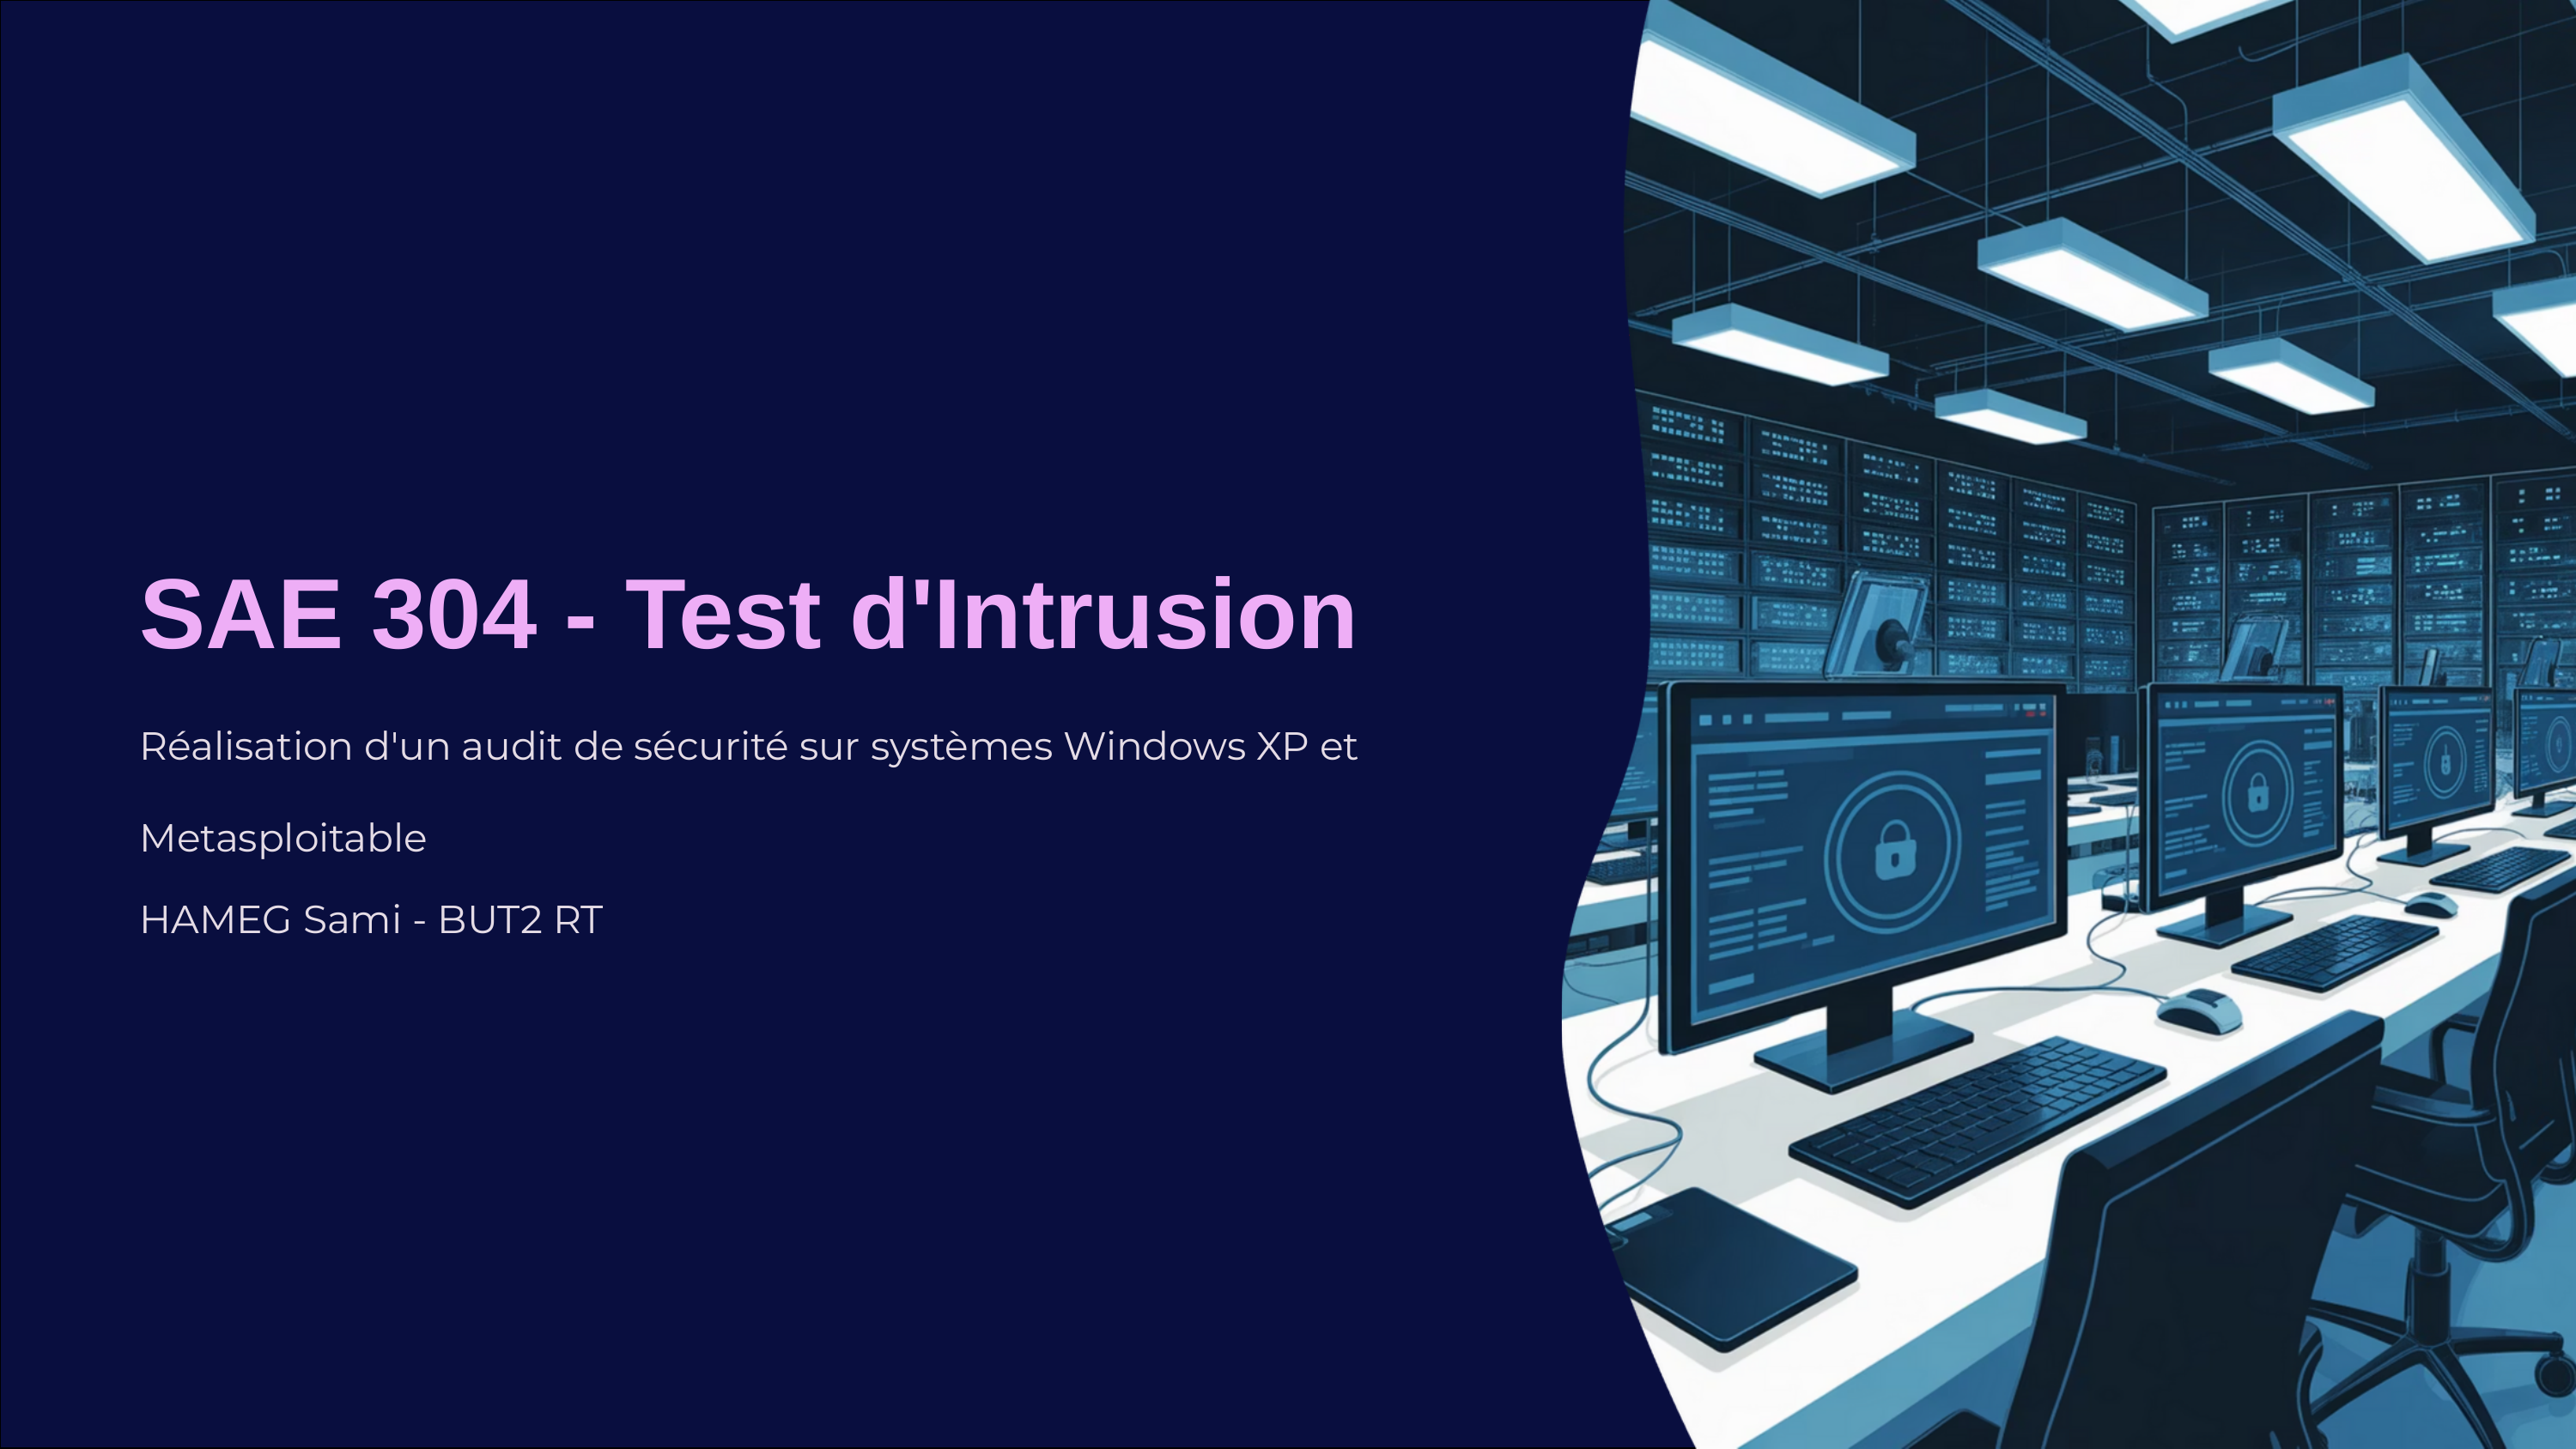

SAE 304 - Test d'Intrusion
Réalisation d'un audit de sécurité sur systèmes Windows XP et Metasploitable
HAMEG Sami - BUT2 RT